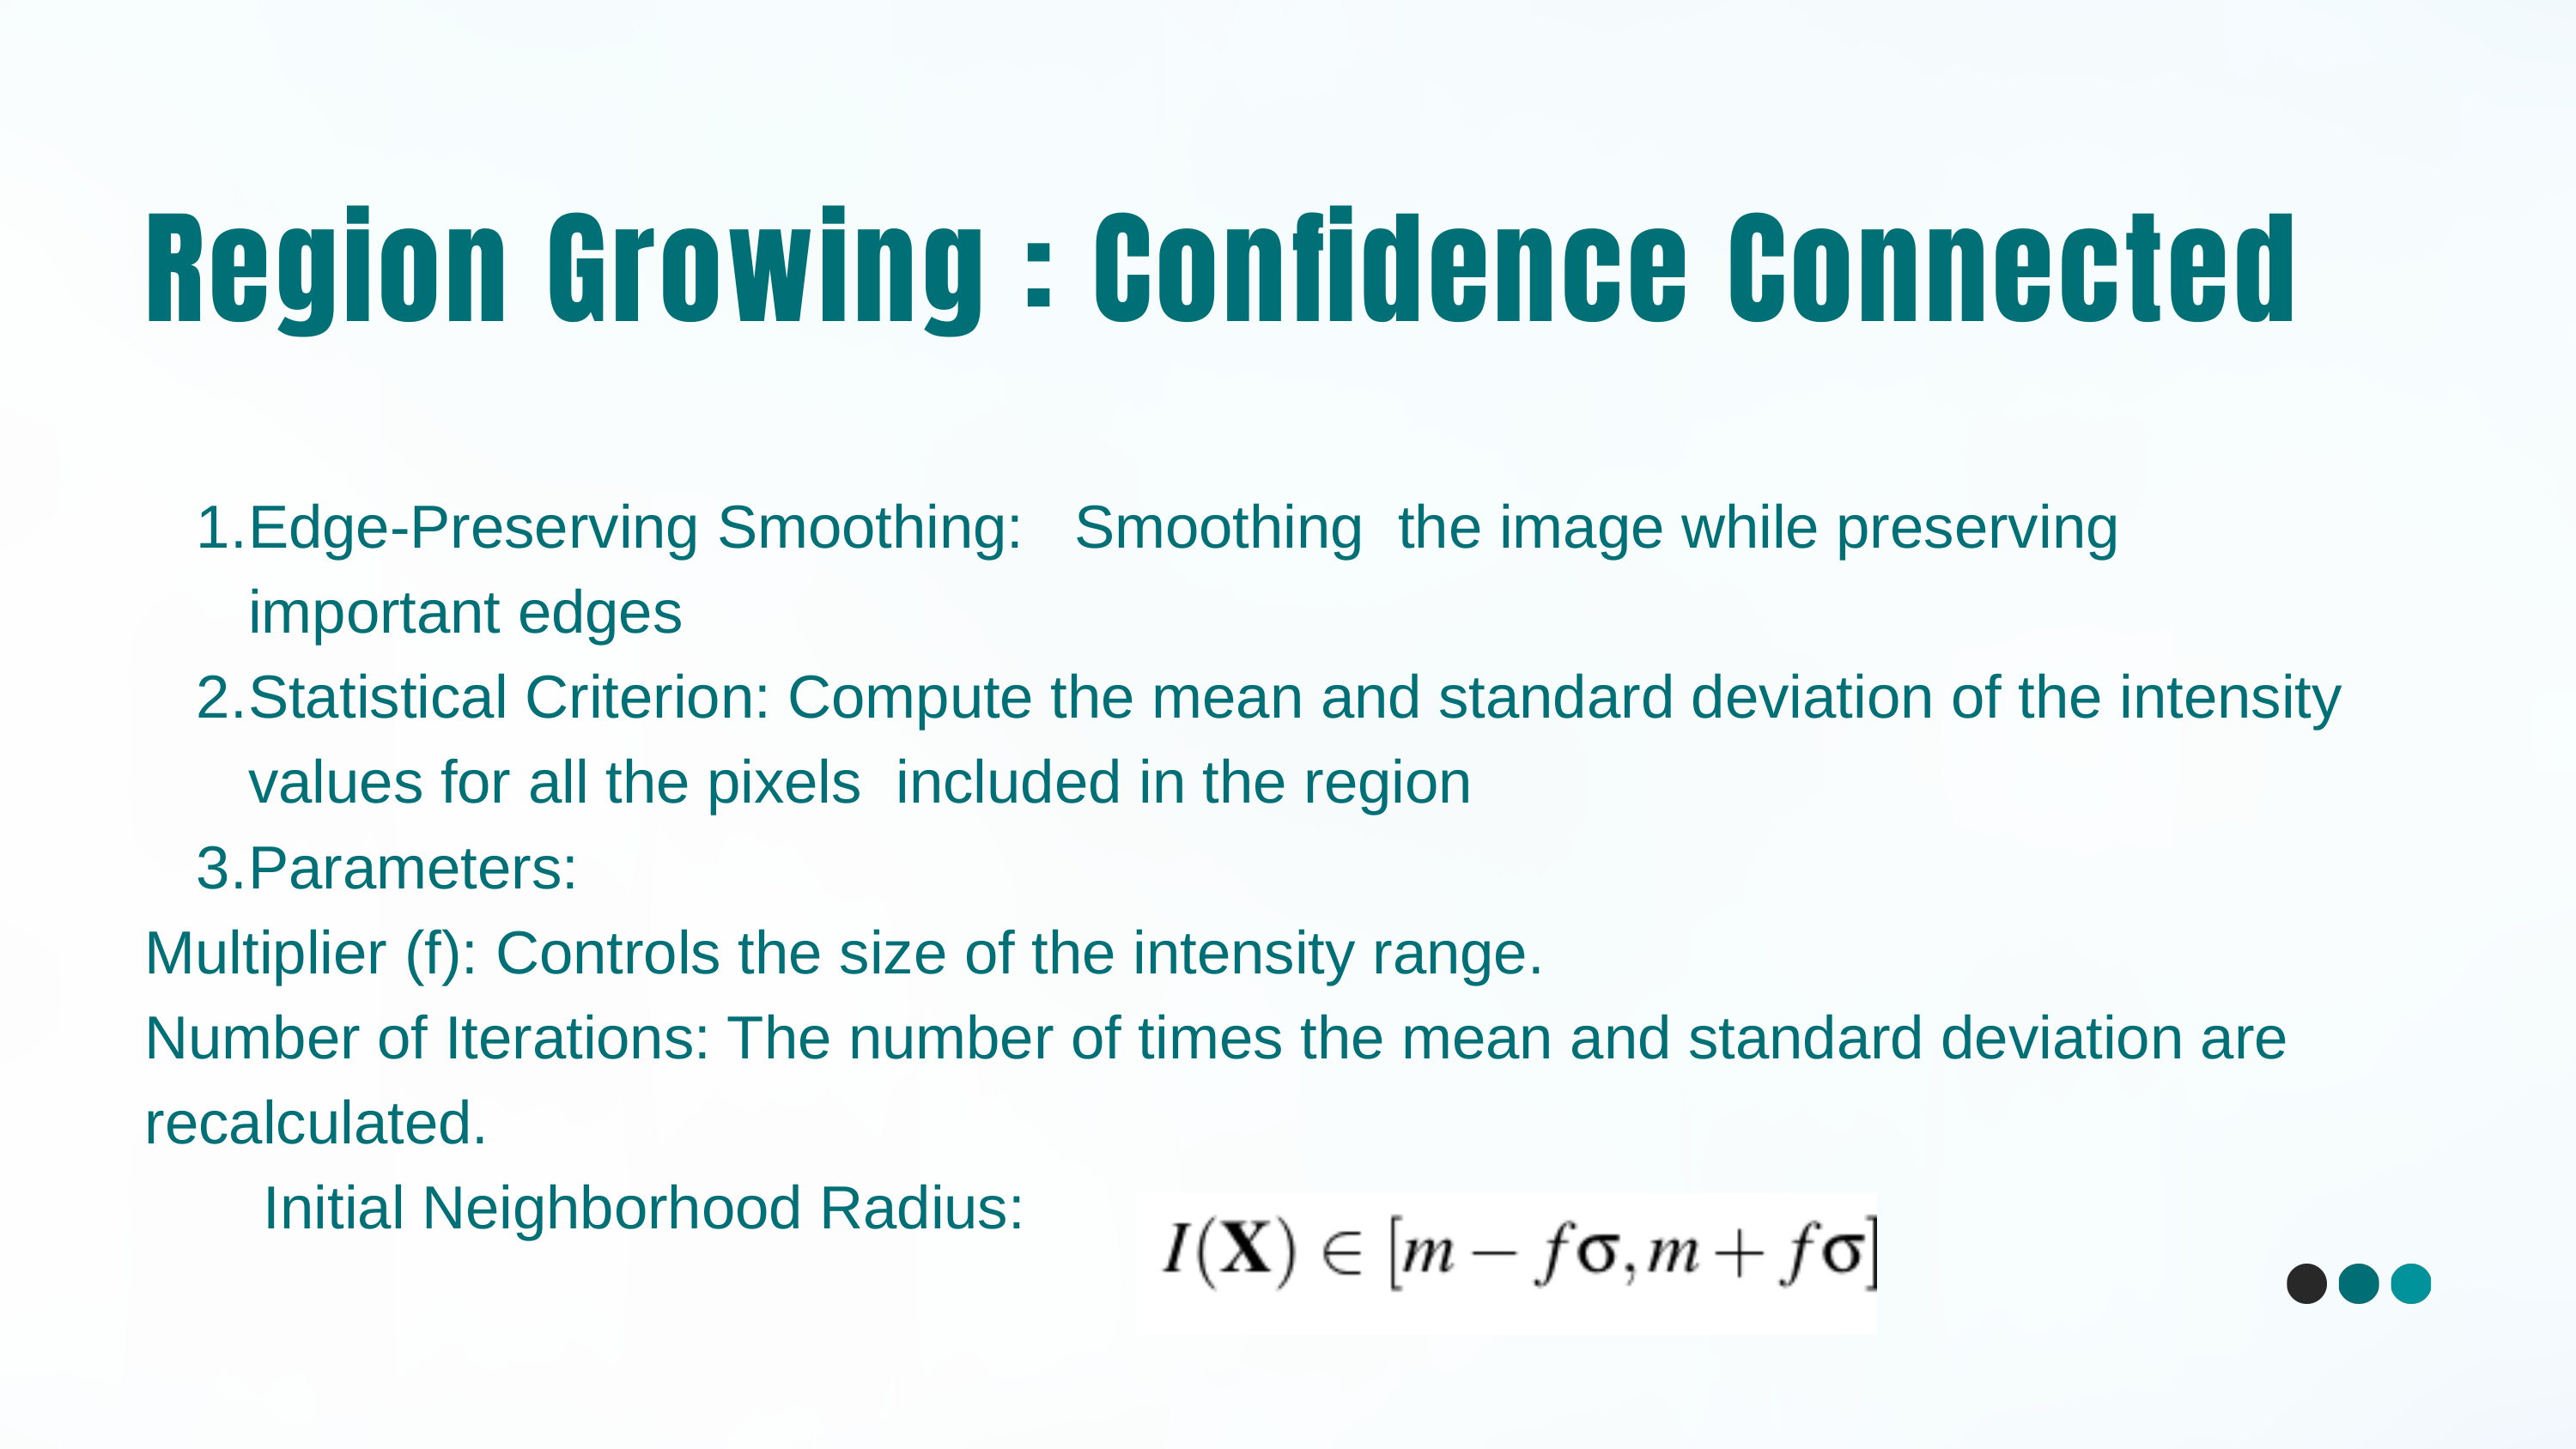

Region Growing : Confidence Connected
Edge-Preserving Smoothing:   Smoothing  the image while preserving important edges
Statistical Criterion: Compute the mean and standard deviation of the intensity values for all the pixels  included in the region
Parameters:
Multiplier (f): Controls the size of the intensity range.
Number of Iterations: The number of times the mean and standard deviation are recalculated.
       Initial Neighborhood Radius: